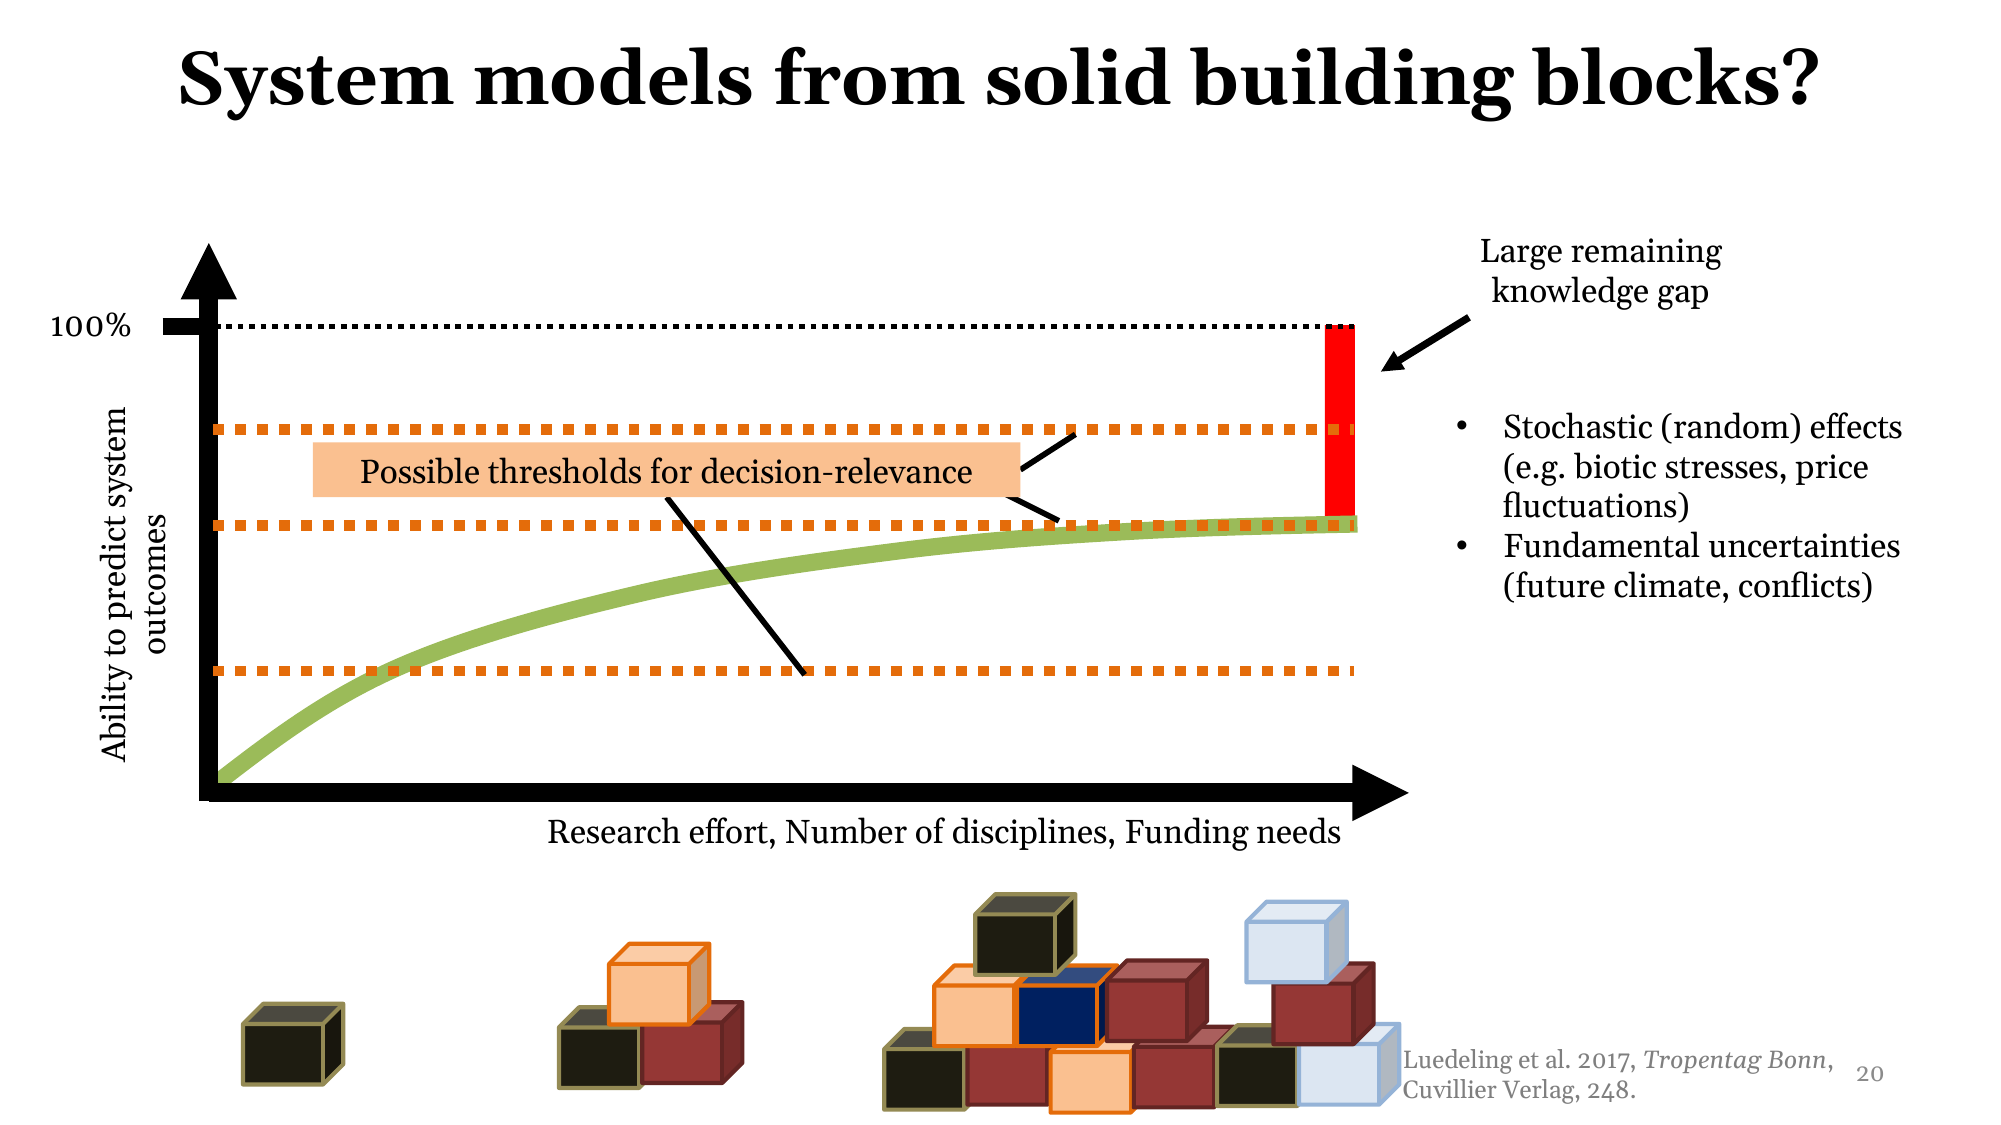

System models from solid building blocks?
Large remaining knowledge gap
100%

Stochastic (random) effects (e.g. biotic stresses, price fluctuations)
Fundamental uncertainties (future climate, conflicts)
Possible thresholds for decision-relevance

Ability to predict system outcomes
Research effort, Number of disciplines, Funding needs

Luedeling et al. 2017, Tropentag Bonn, Cuvillier Verlag, 248.
20